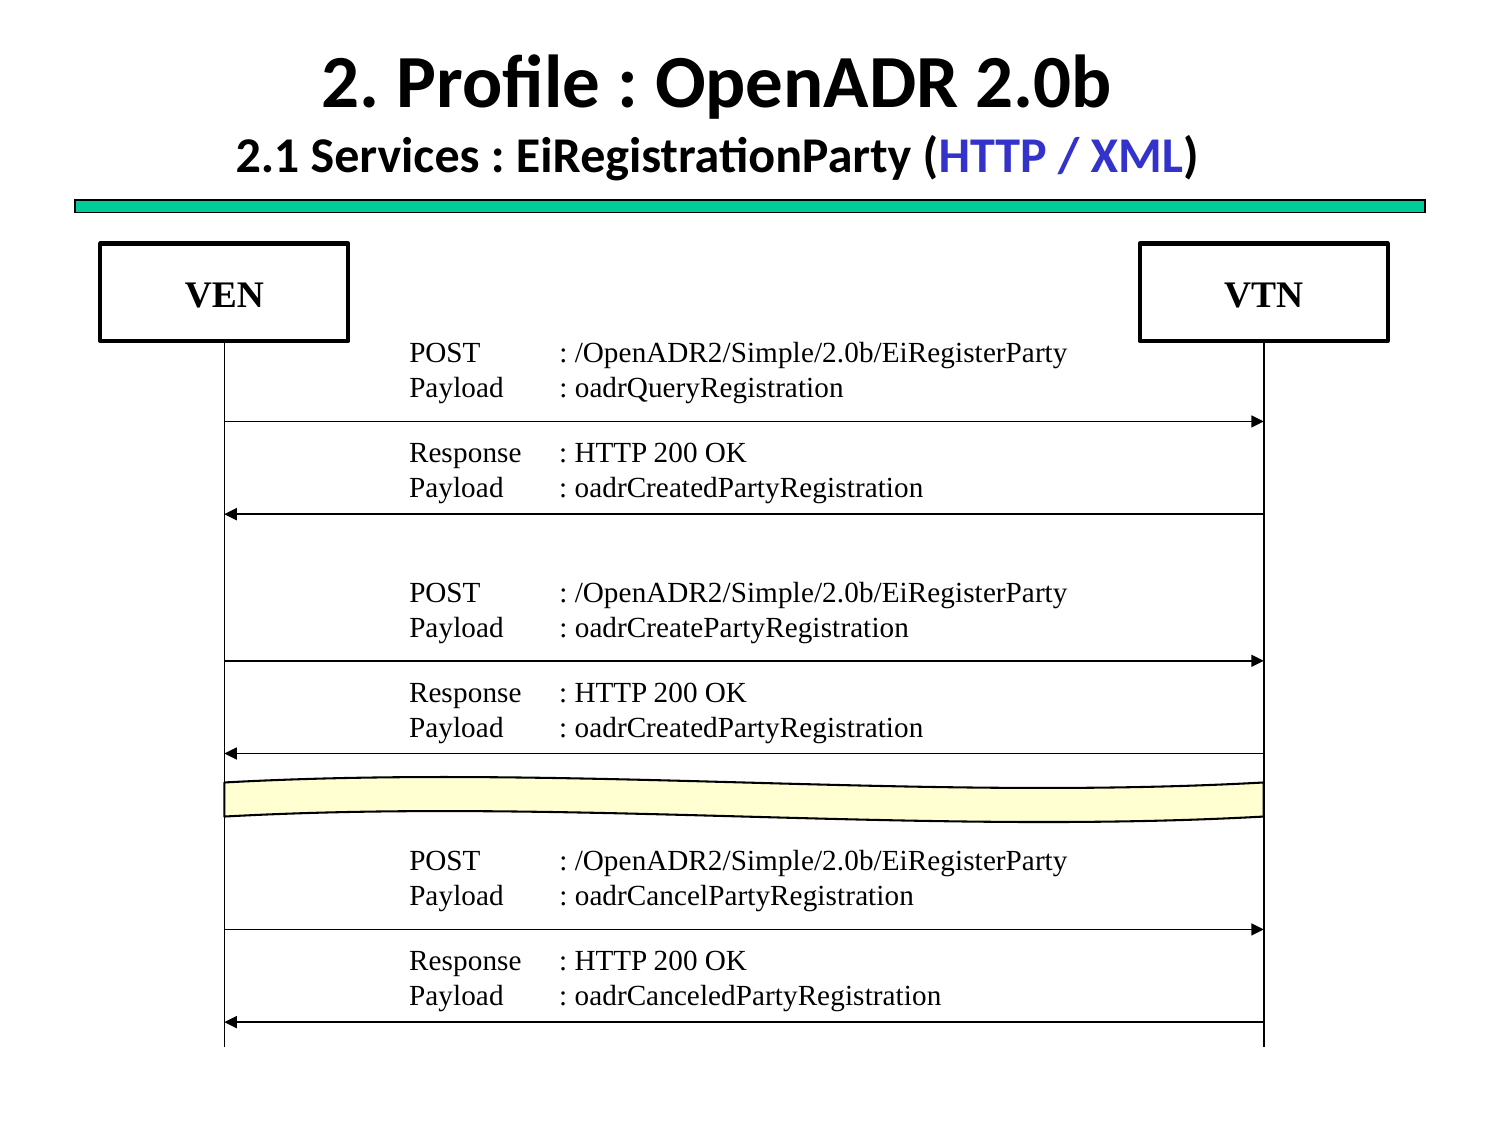

# 2. Profile : OpenADR 2.0b 2.1 Services : EiRegistrationParty (HTTP / XML)
VEN
VTN
POST 	: /OpenADR2/Simple/2.0b/EiRegisterParty
Payload 	: oadrQueryRegistration
Response	: HTTP 200 OK
Payload	: oadrCreatedPartyRegistration

POST 	: /OpenADR2/Simple/2.0b/EiRegisterParty
Payload 	: oadrCreatePartyRegistration
Response	: HTTP 200 OK
Payload	: oadrCreatedPartyRegistration

POST 	: /OpenADR2/Simple/2.0b/EiRegisterParty
Payload 	: oadrCancelPartyRegistration
Response	: HTTP 200 OK
Payload	: oadrCanceledPartyRegistration